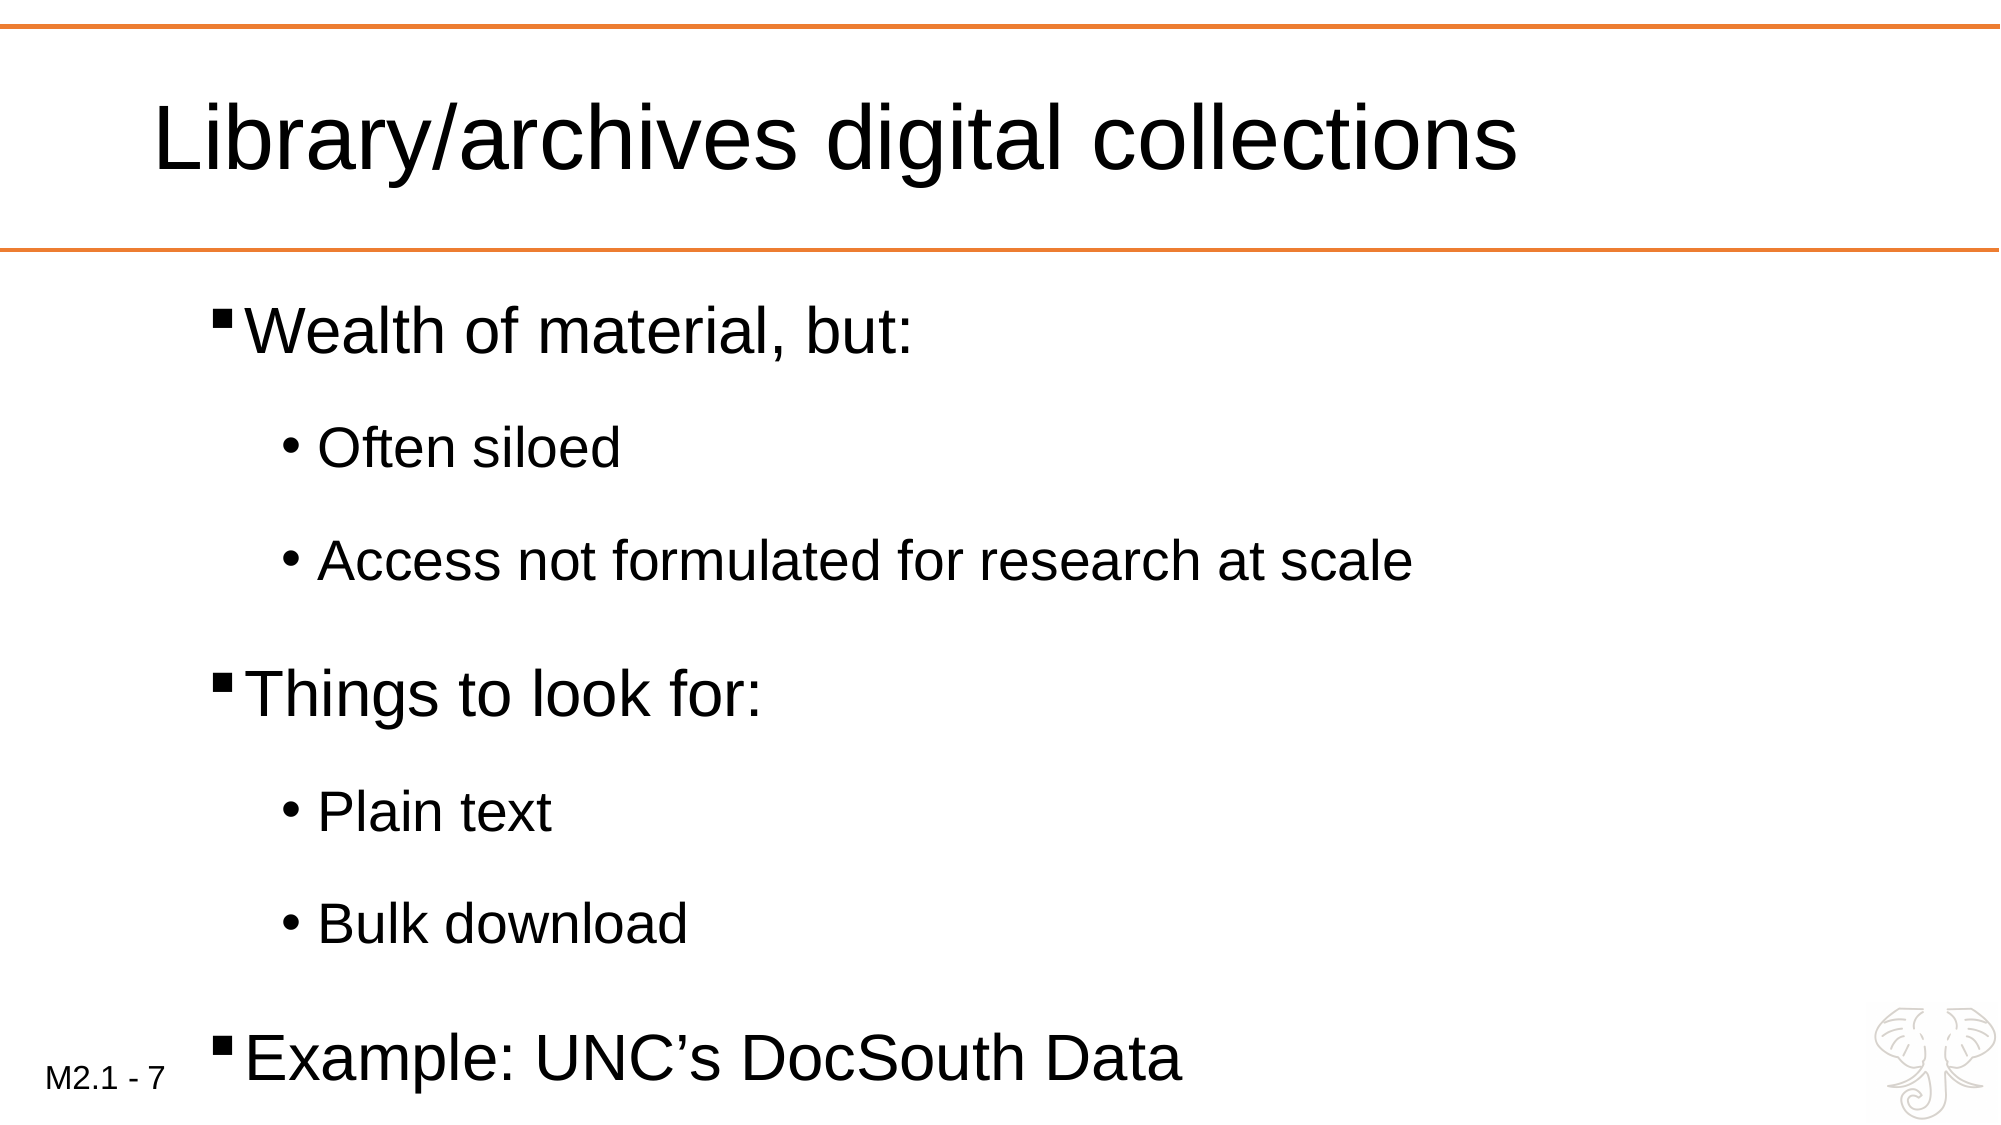

# Library/archives digital collections
Wealth of material, but:
Often siloed
Access not formulated for research at scale
Things to look for:
Plain text
Bulk download
Example: UNC’s DocSouth Data

7